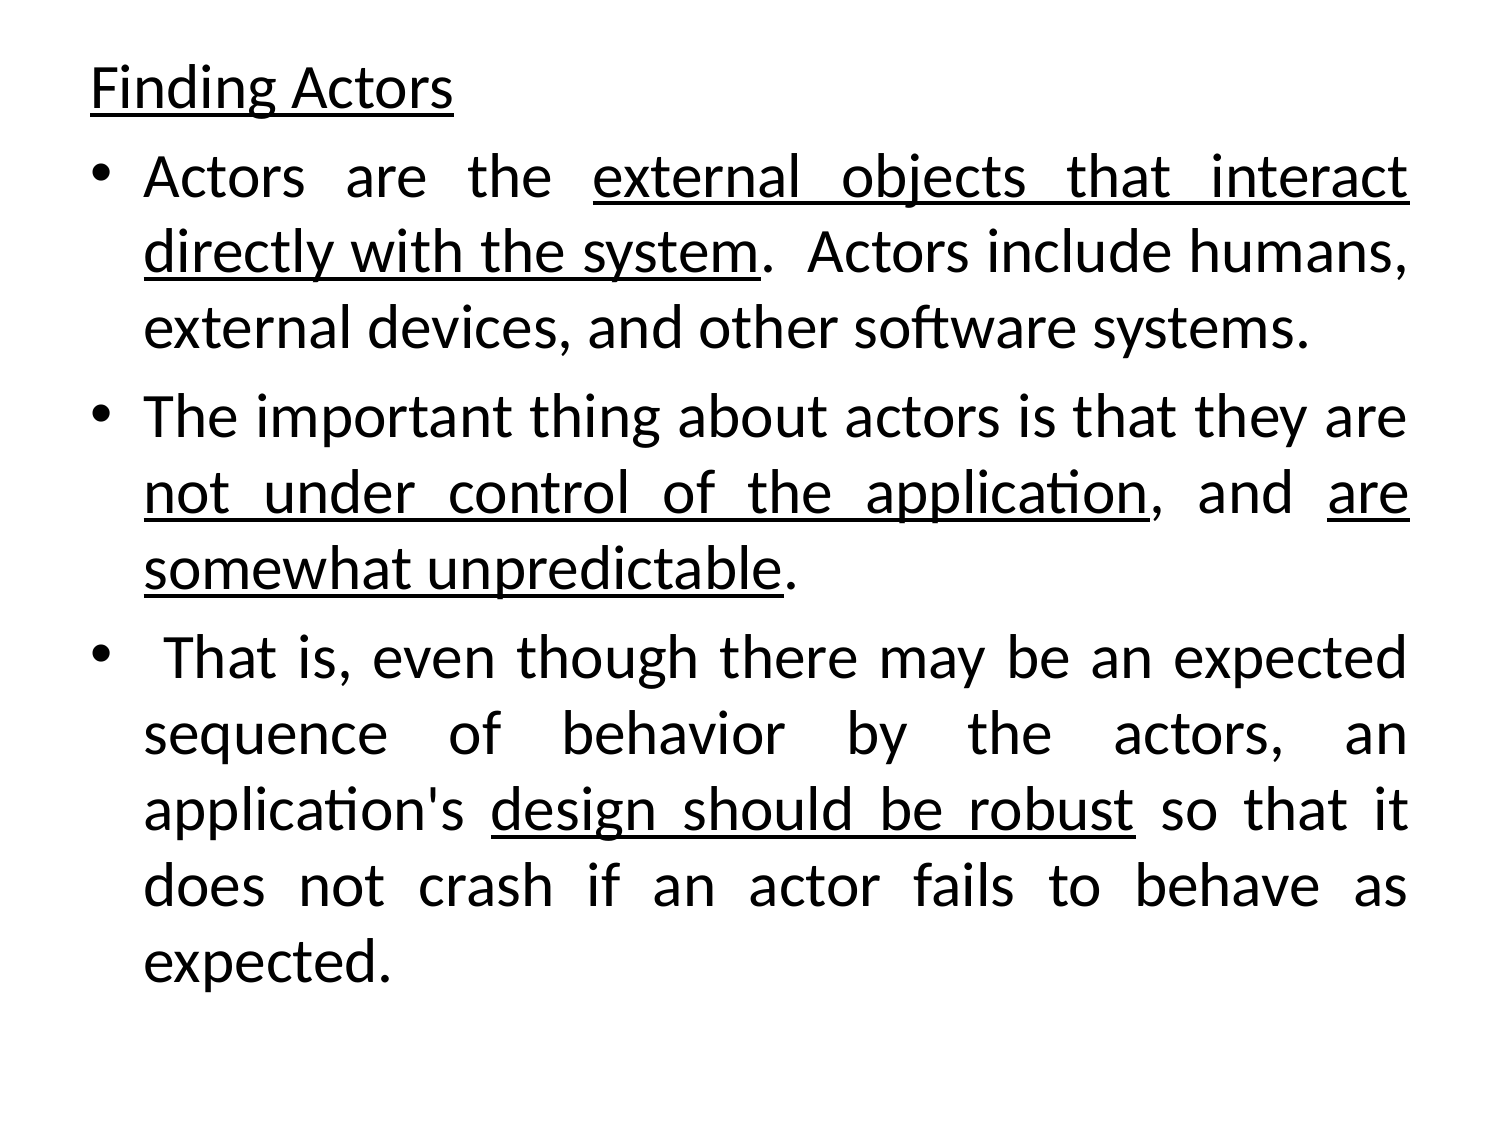

Finding Actors
Actors are the external objects that interact directly with the system.  Actors include humans, external devices, and other software systems.
The important thing about actors is that they are not under control of the application, and are somewhat unpredictable.
 That is, even though there may be an expected sequence of behavior by the actors, an application's design should be robust so that it does not crash if an actor fails to behave as expected.